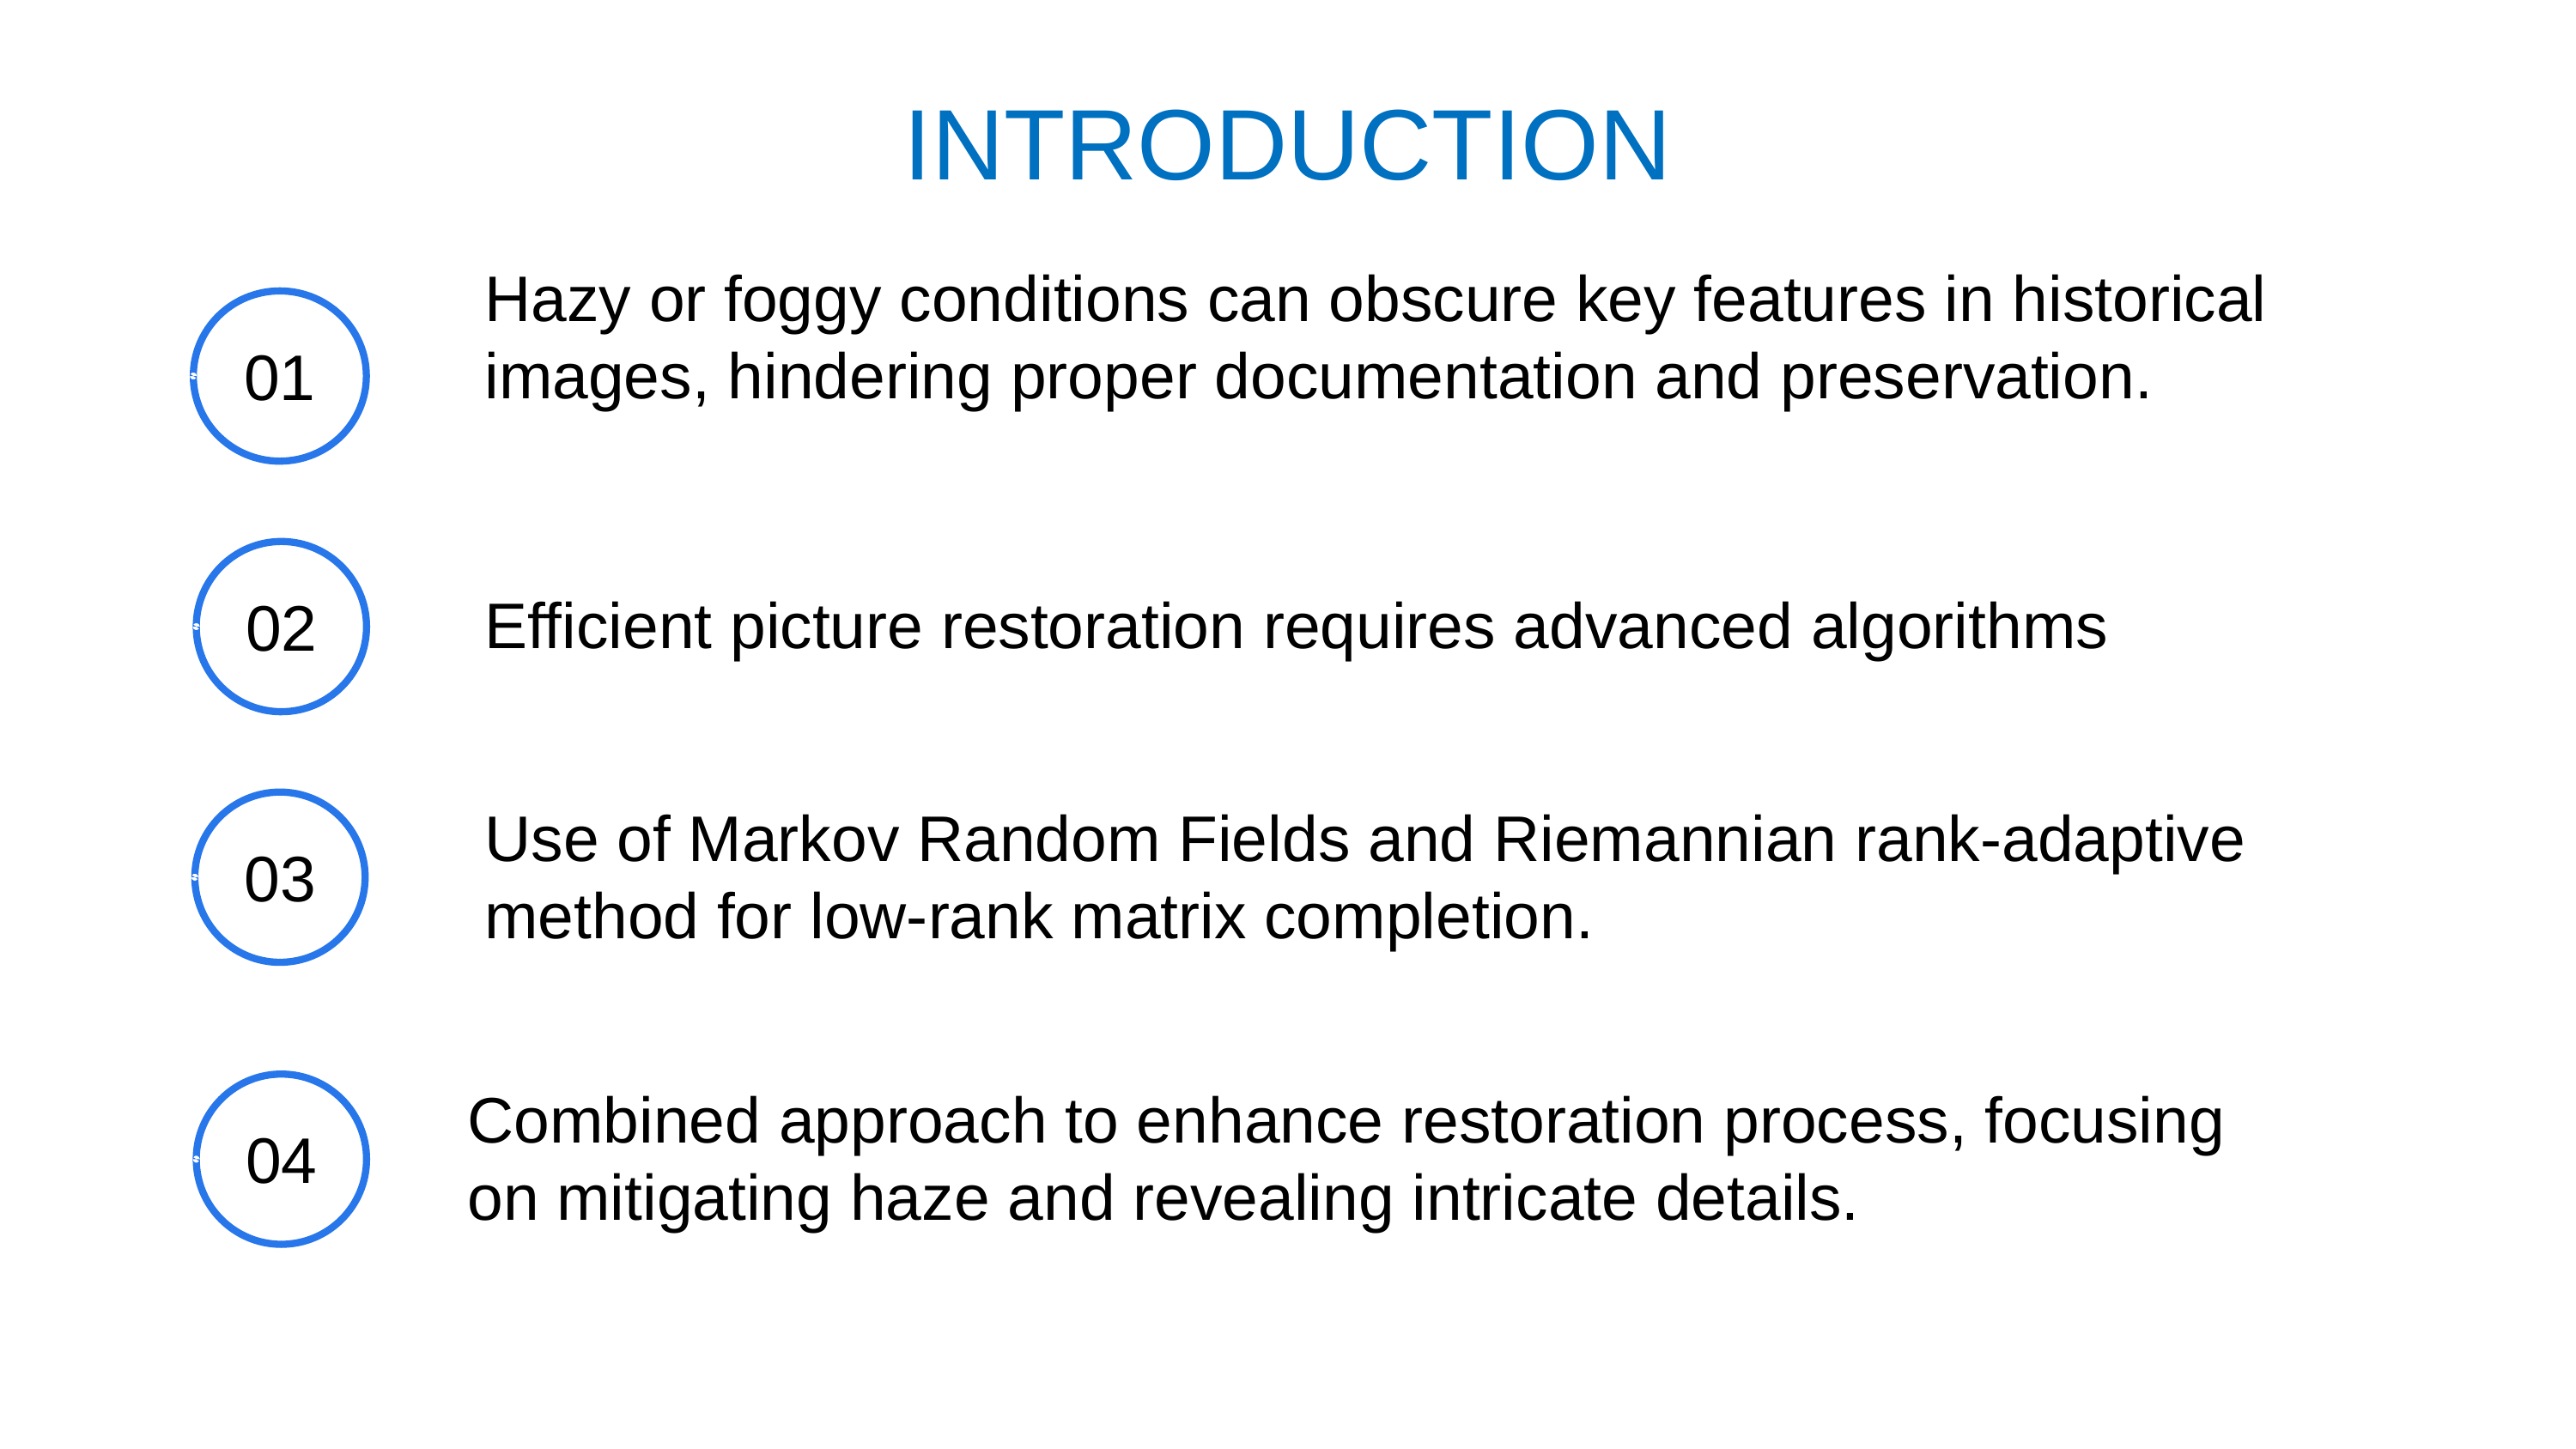

INTRODUCTION
Hazy or foggy conditions can obscure key features in historical images, hindering proper documentation and preservation.

01

02

Efficient picture restoration requires advanced algorithms

03

Use of Markov Random Fields and Riemannian rank-adaptive method for low-rank matrix completion.

04

Combined approach to enhance restoration process, focusing on mitigating haze and revealing intricate details.